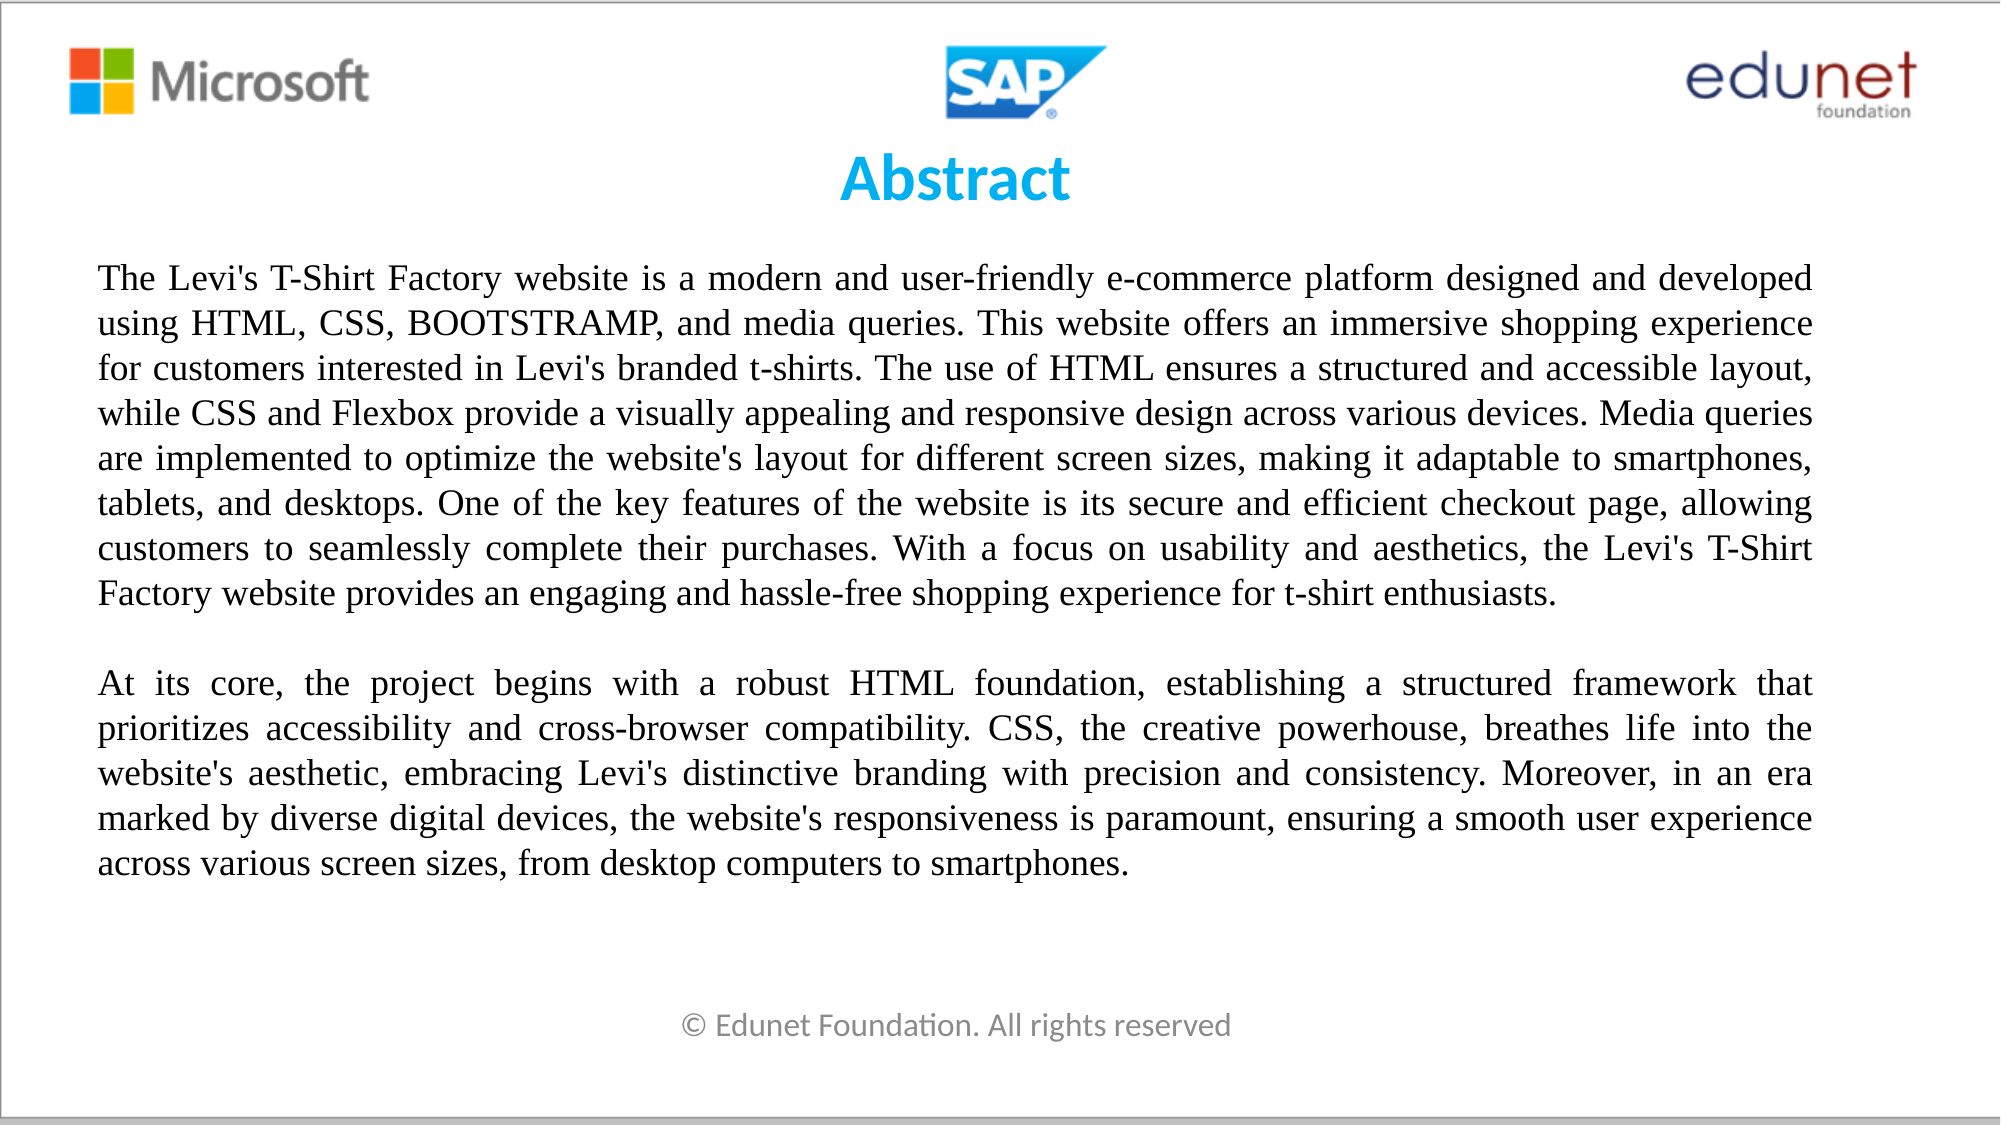

Abstract

The Levi's T-Shirt Factory website is a modern and user-friendly e-commerce platform designed and developed using HTML, CSS, BOOTSTRAMP, and media queries. This website offers an immersive shopping experience for customers interested in Levi's branded t-shirts. The use of HTML ensures a structured and accessible layout, while CSS and Flexbox provide a visually appealing and responsive design across various devices. Media queries are implemented to optimize the website's layout for different screen sizes, making it adaptable to smartphones, tablets, and desktops. One of the key features of the website is its secure and efficient checkout page, allowing customers to seamlessly complete their purchases. With a focus on usability and aesthetics, the Levi's T-Shirt Factory website provides an engaging and hassle-free shopping experience for t-shirt enthusiasts.

At its core, the project begins with a robust HTML foundation, establishing a structured framework that prioritizes accessibility and cross-browser compatibility. CSS, the creative powerhouse, breathes life into the website's aesthetic, embracing Levi's distinctive branding with precision and consistency. Moreover, in an era marked by diverse digital devices, the website's responsiveness is paramount, ensuring a smooth user experience across various screen sizes, from desktop computers to smartphones.

© Edunet Foundation. All rights reserved

© Edunet Foundation. All rights reserved